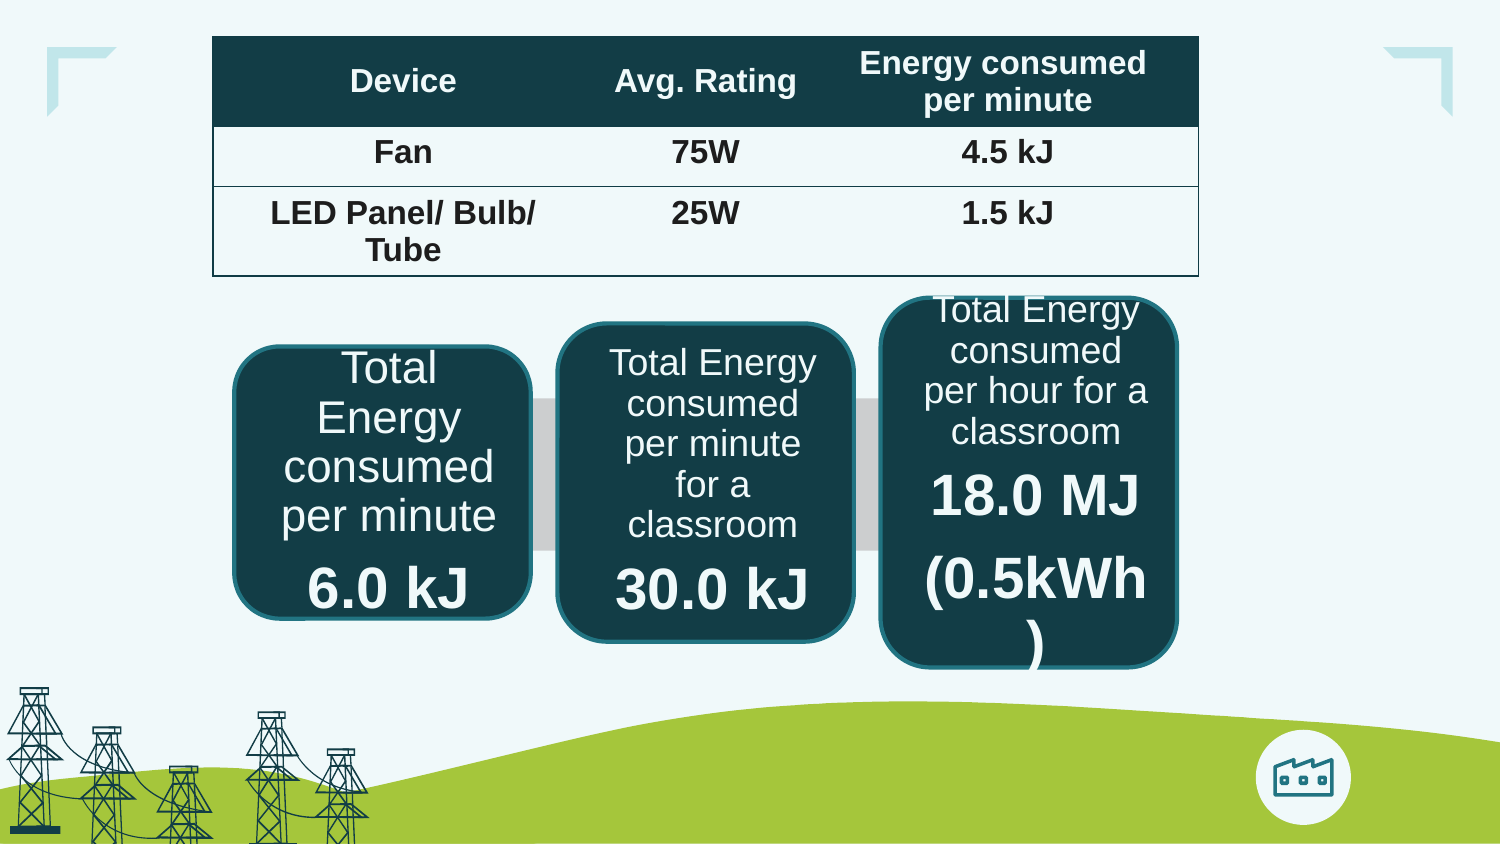

| Device | Avg. Rating | Energy consumed per minute |
| --- | --- | --- |
| Fan | 75W | 4.5 kJ |
| LED Panel/ Bulb/ Tube | 25W | 1.5 kJ |
Total Energy consumed per minute
6.0 kJ
Total Energy consumed per minute for a classroom
30.0 kJ
Total Energy consumed per hour for a classroom
18.0 MJ
(0.5kWh)